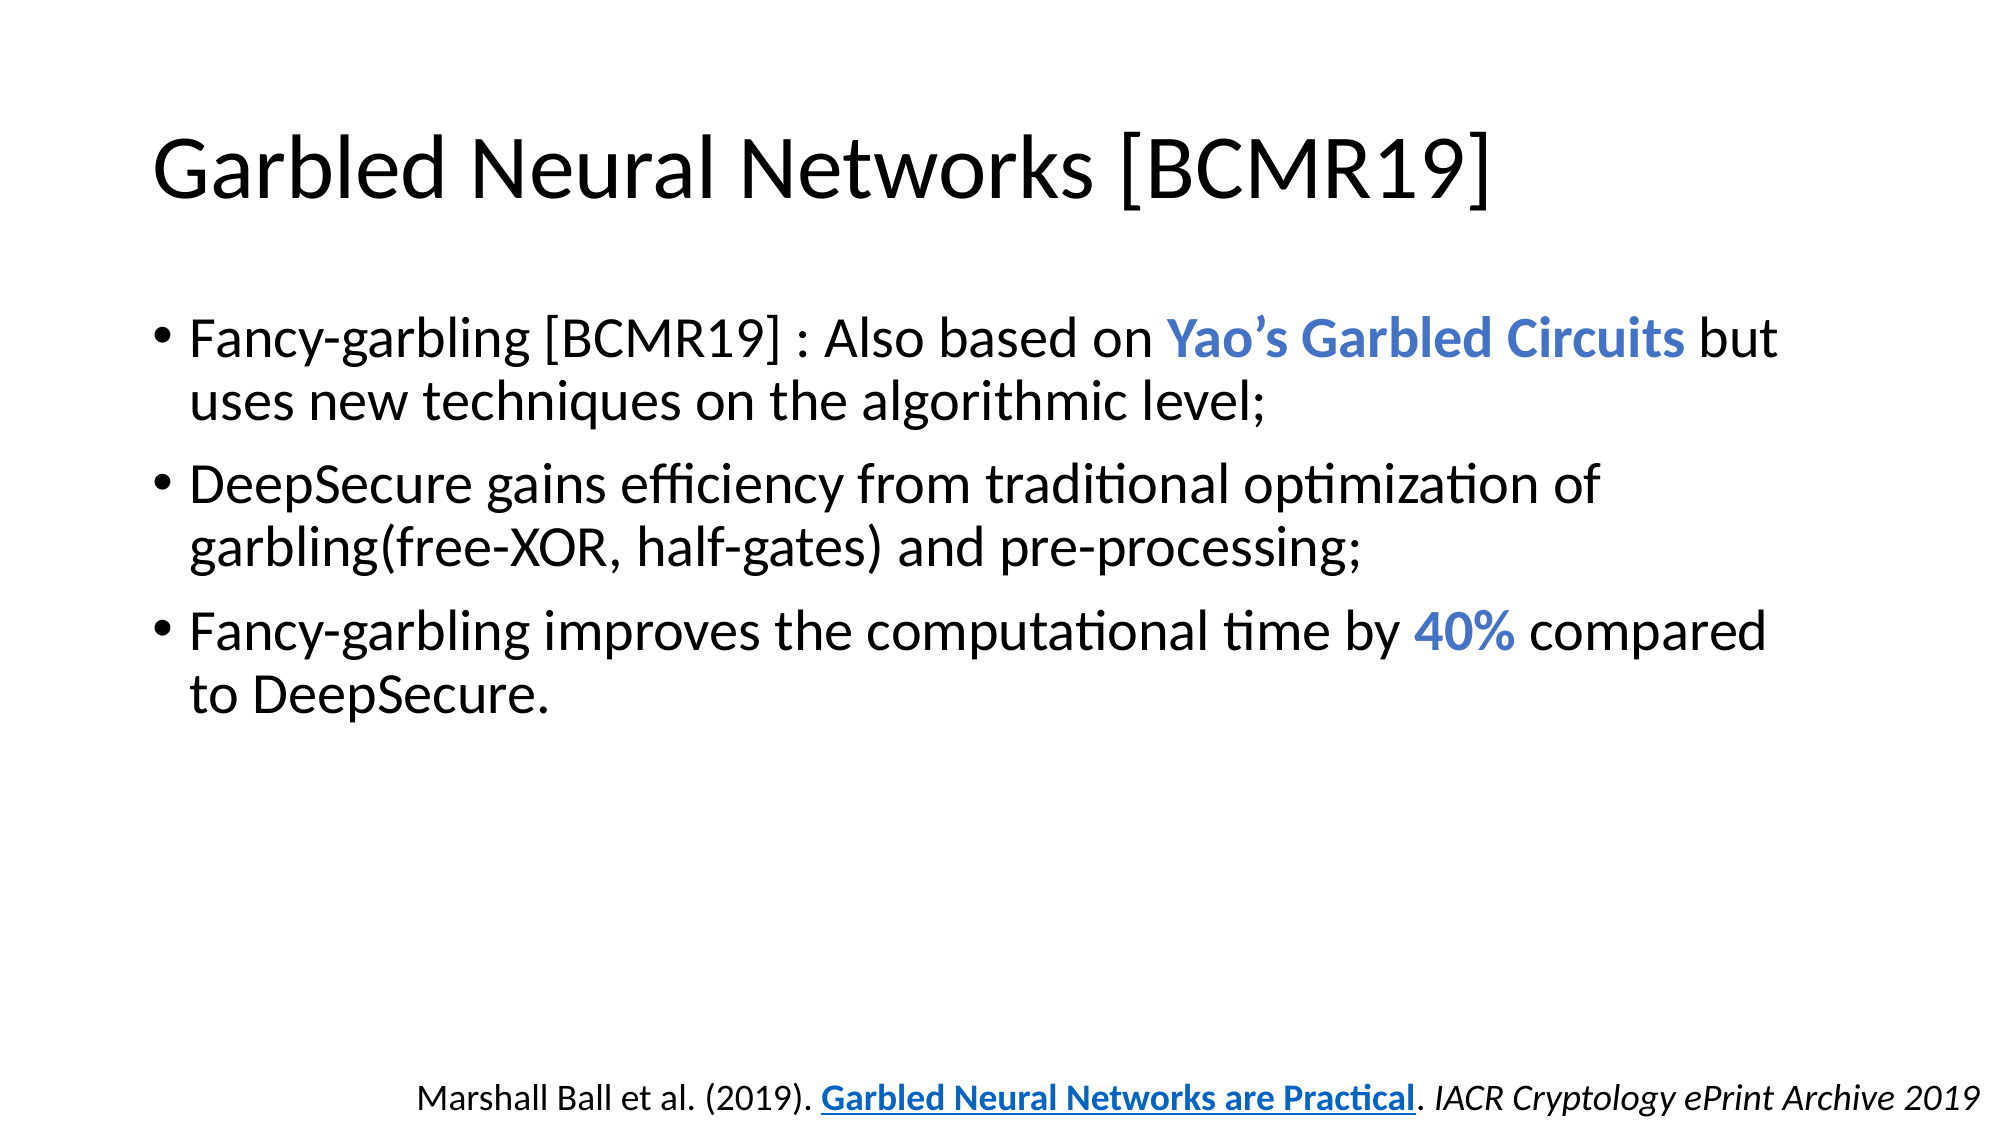

Garbled Neural Networks [BCMR19]
Fancy-garbling [BCMR19] : Also based on Yao’s Garbled Circuits but uses new techniques on the algorithmic level;
DeepSecure gains efficiency from traditional optimization of garbling(free-XOR, half-gates) and pre-processing;
Fancy-garbling improves the computational time by 40% compared to DeepSecure.
Marshall Ball et al. (2019). Garbled Neural Networks are Practical. IACR Cryptology ePrint Archive 2019